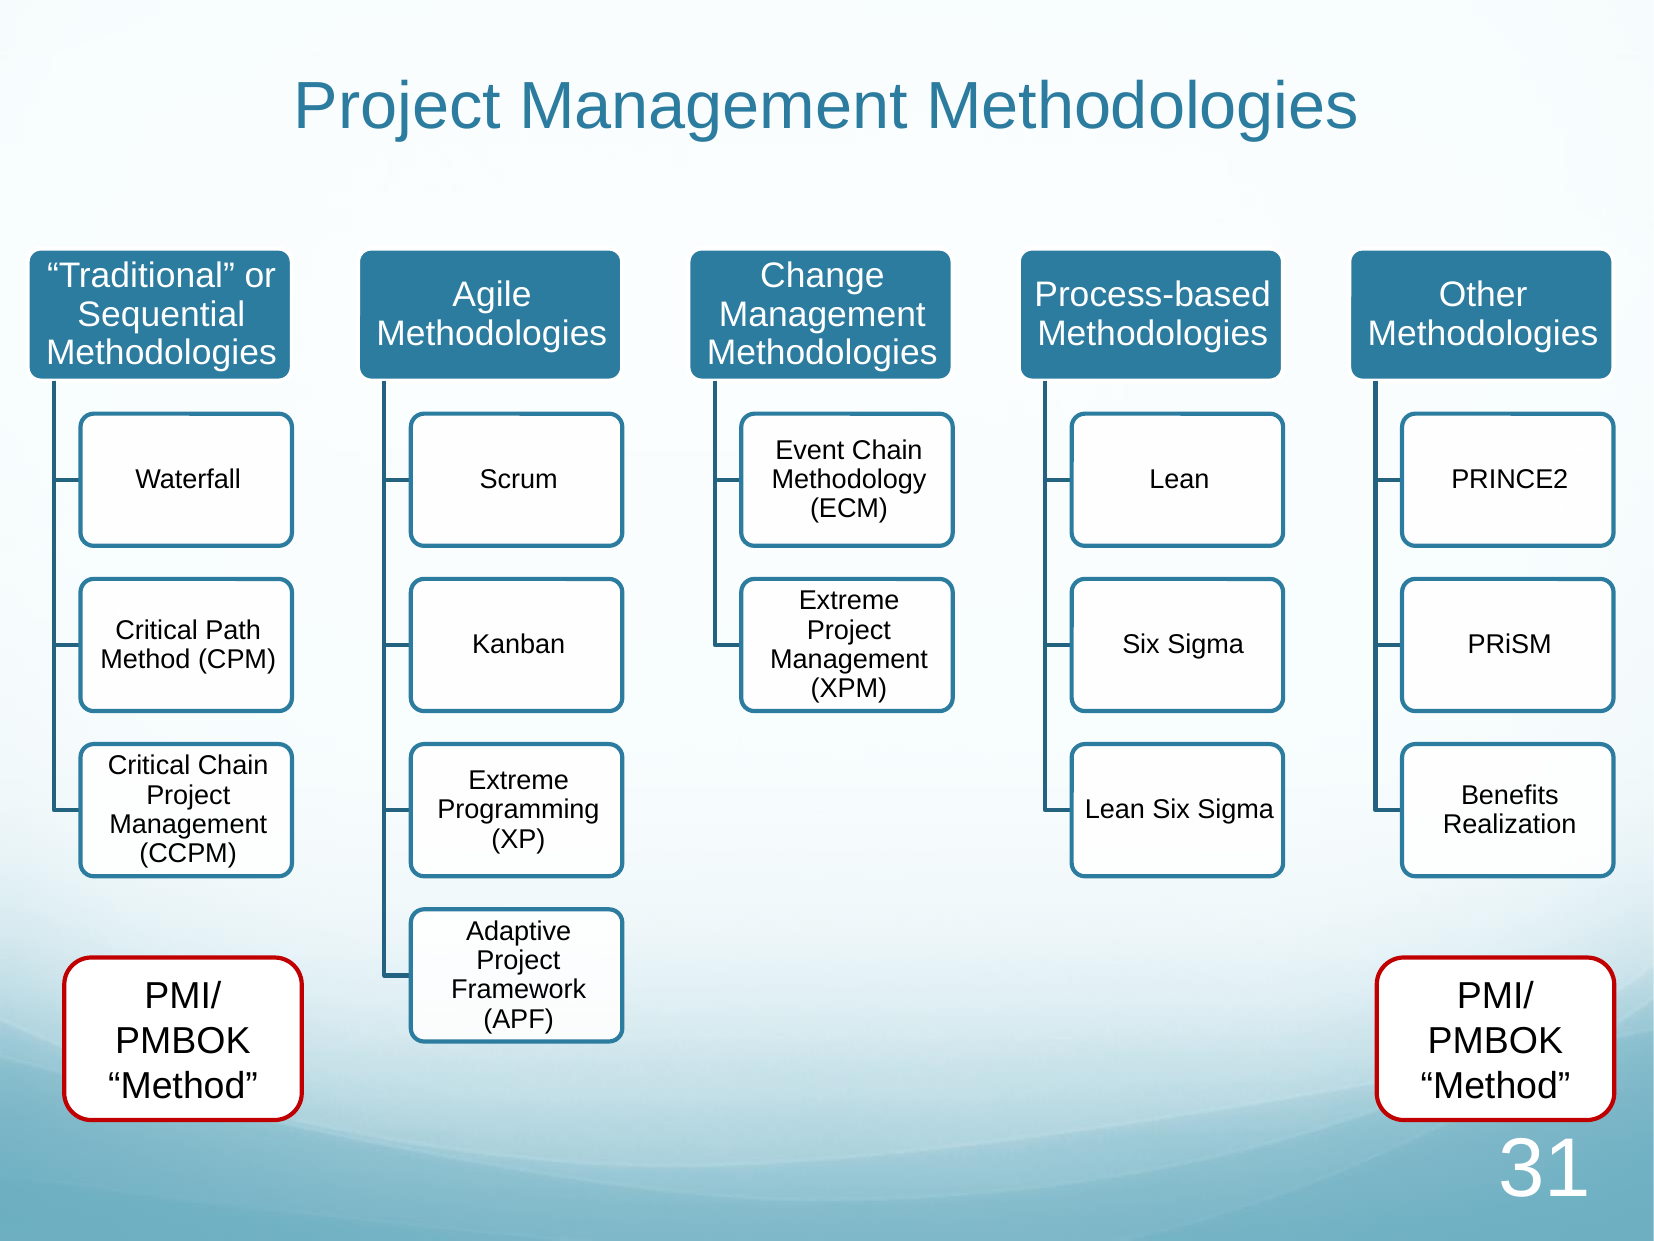

# Project Management Methodologies
“Traditional” or Sequential Methodologies
Waterfall
Critical Path Method (CPM)
Critical Chain Project Management (CCPM)
Agile Methodologies
Scrum
Kanban
Extreme Programming (XP)
Adaptive Project Framework (APF)
Change Management Methodologies
Event Chain Methodology (ECM)
Extreme Project Management (XPM)
Process-based Methodologies
Lean
 Six Sigma
Lean Six Sigma
Other Methodologies
PRINCE2
PRiSM
Benefits Realization
PMI/ PMBOK “Method”
PMI/ PMBOK “Method”
31